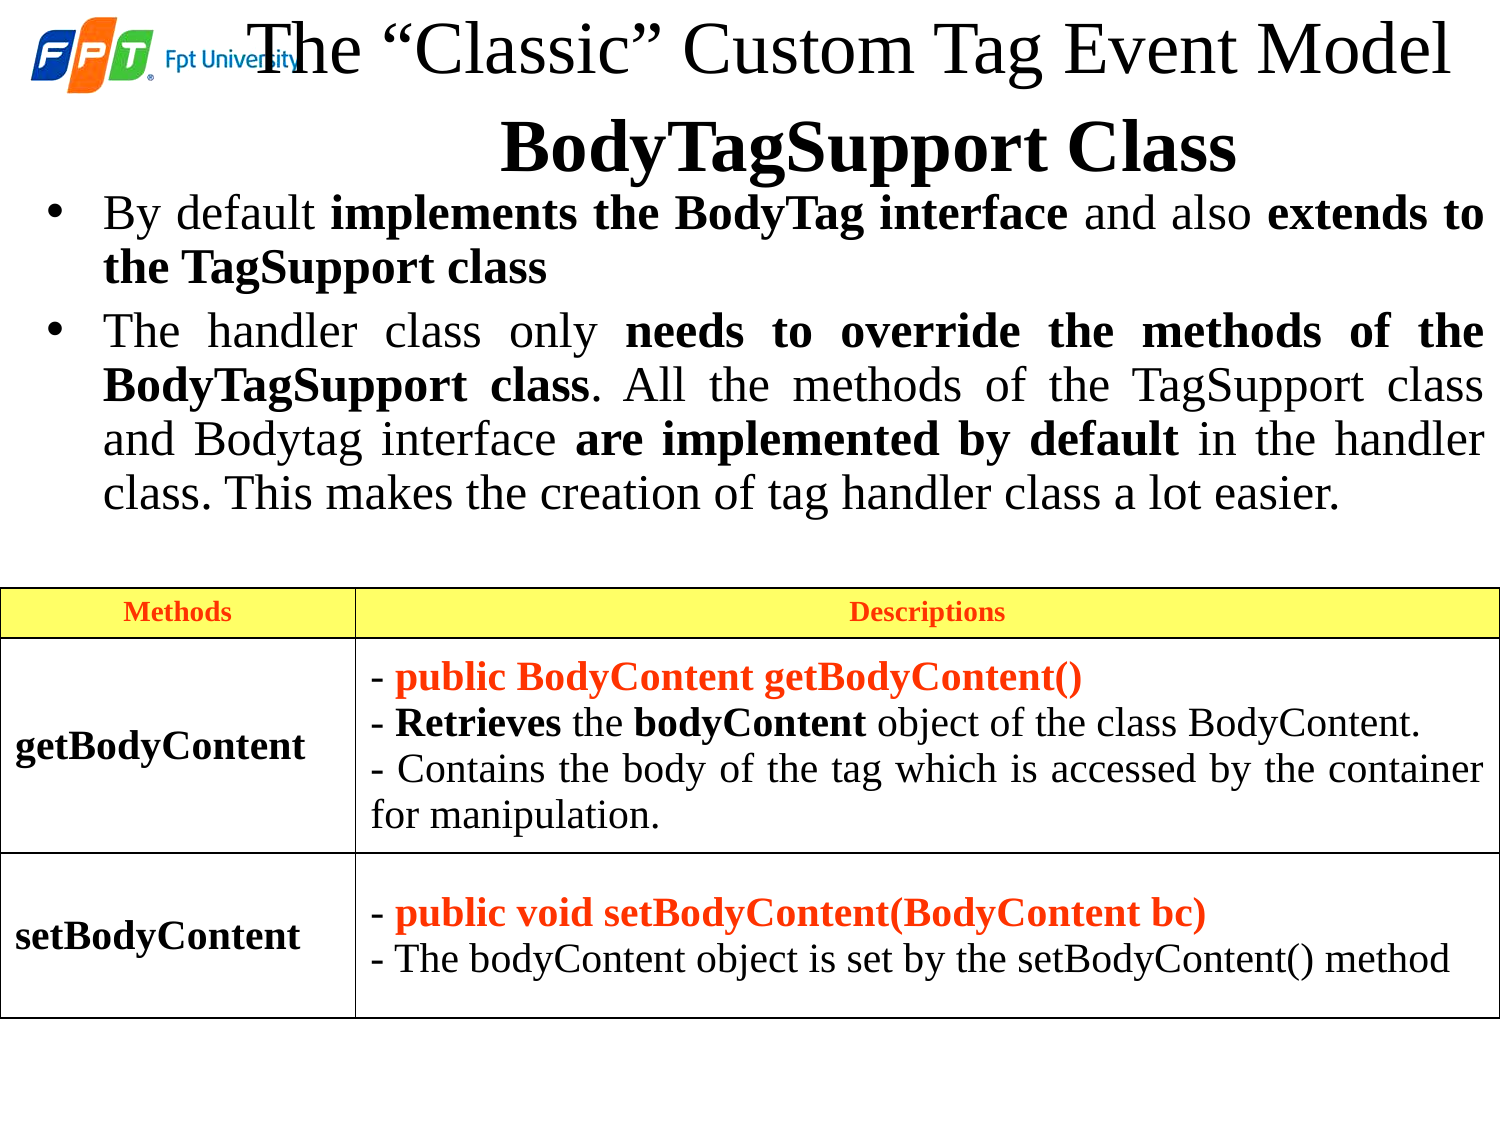

The “Classic” Custom Tag Event Model
 BodyTagSupport Class
By default implements the BodyTag interface and also extends to the TagSupport class
The handler class only needs to override the methods of the BodyTagSupport class. All the methods of the TagSupport class and Bodytag interface are implemented by default in the handler class. This makes the creation of tag handler class a lot easier.
| Methods | Descriptions |
| --- | --- |
| getBodyContent | - public BodyContent getBodyContent() - Retrieves the bodyContent object of the class BodyContent. - Contains the body of the tag which is accessed by the container for manipulation. |
| setBodyContent | - public void setBodyContent(BodyContent bc) - The bodyContent object is set by the setBodyContent() method |